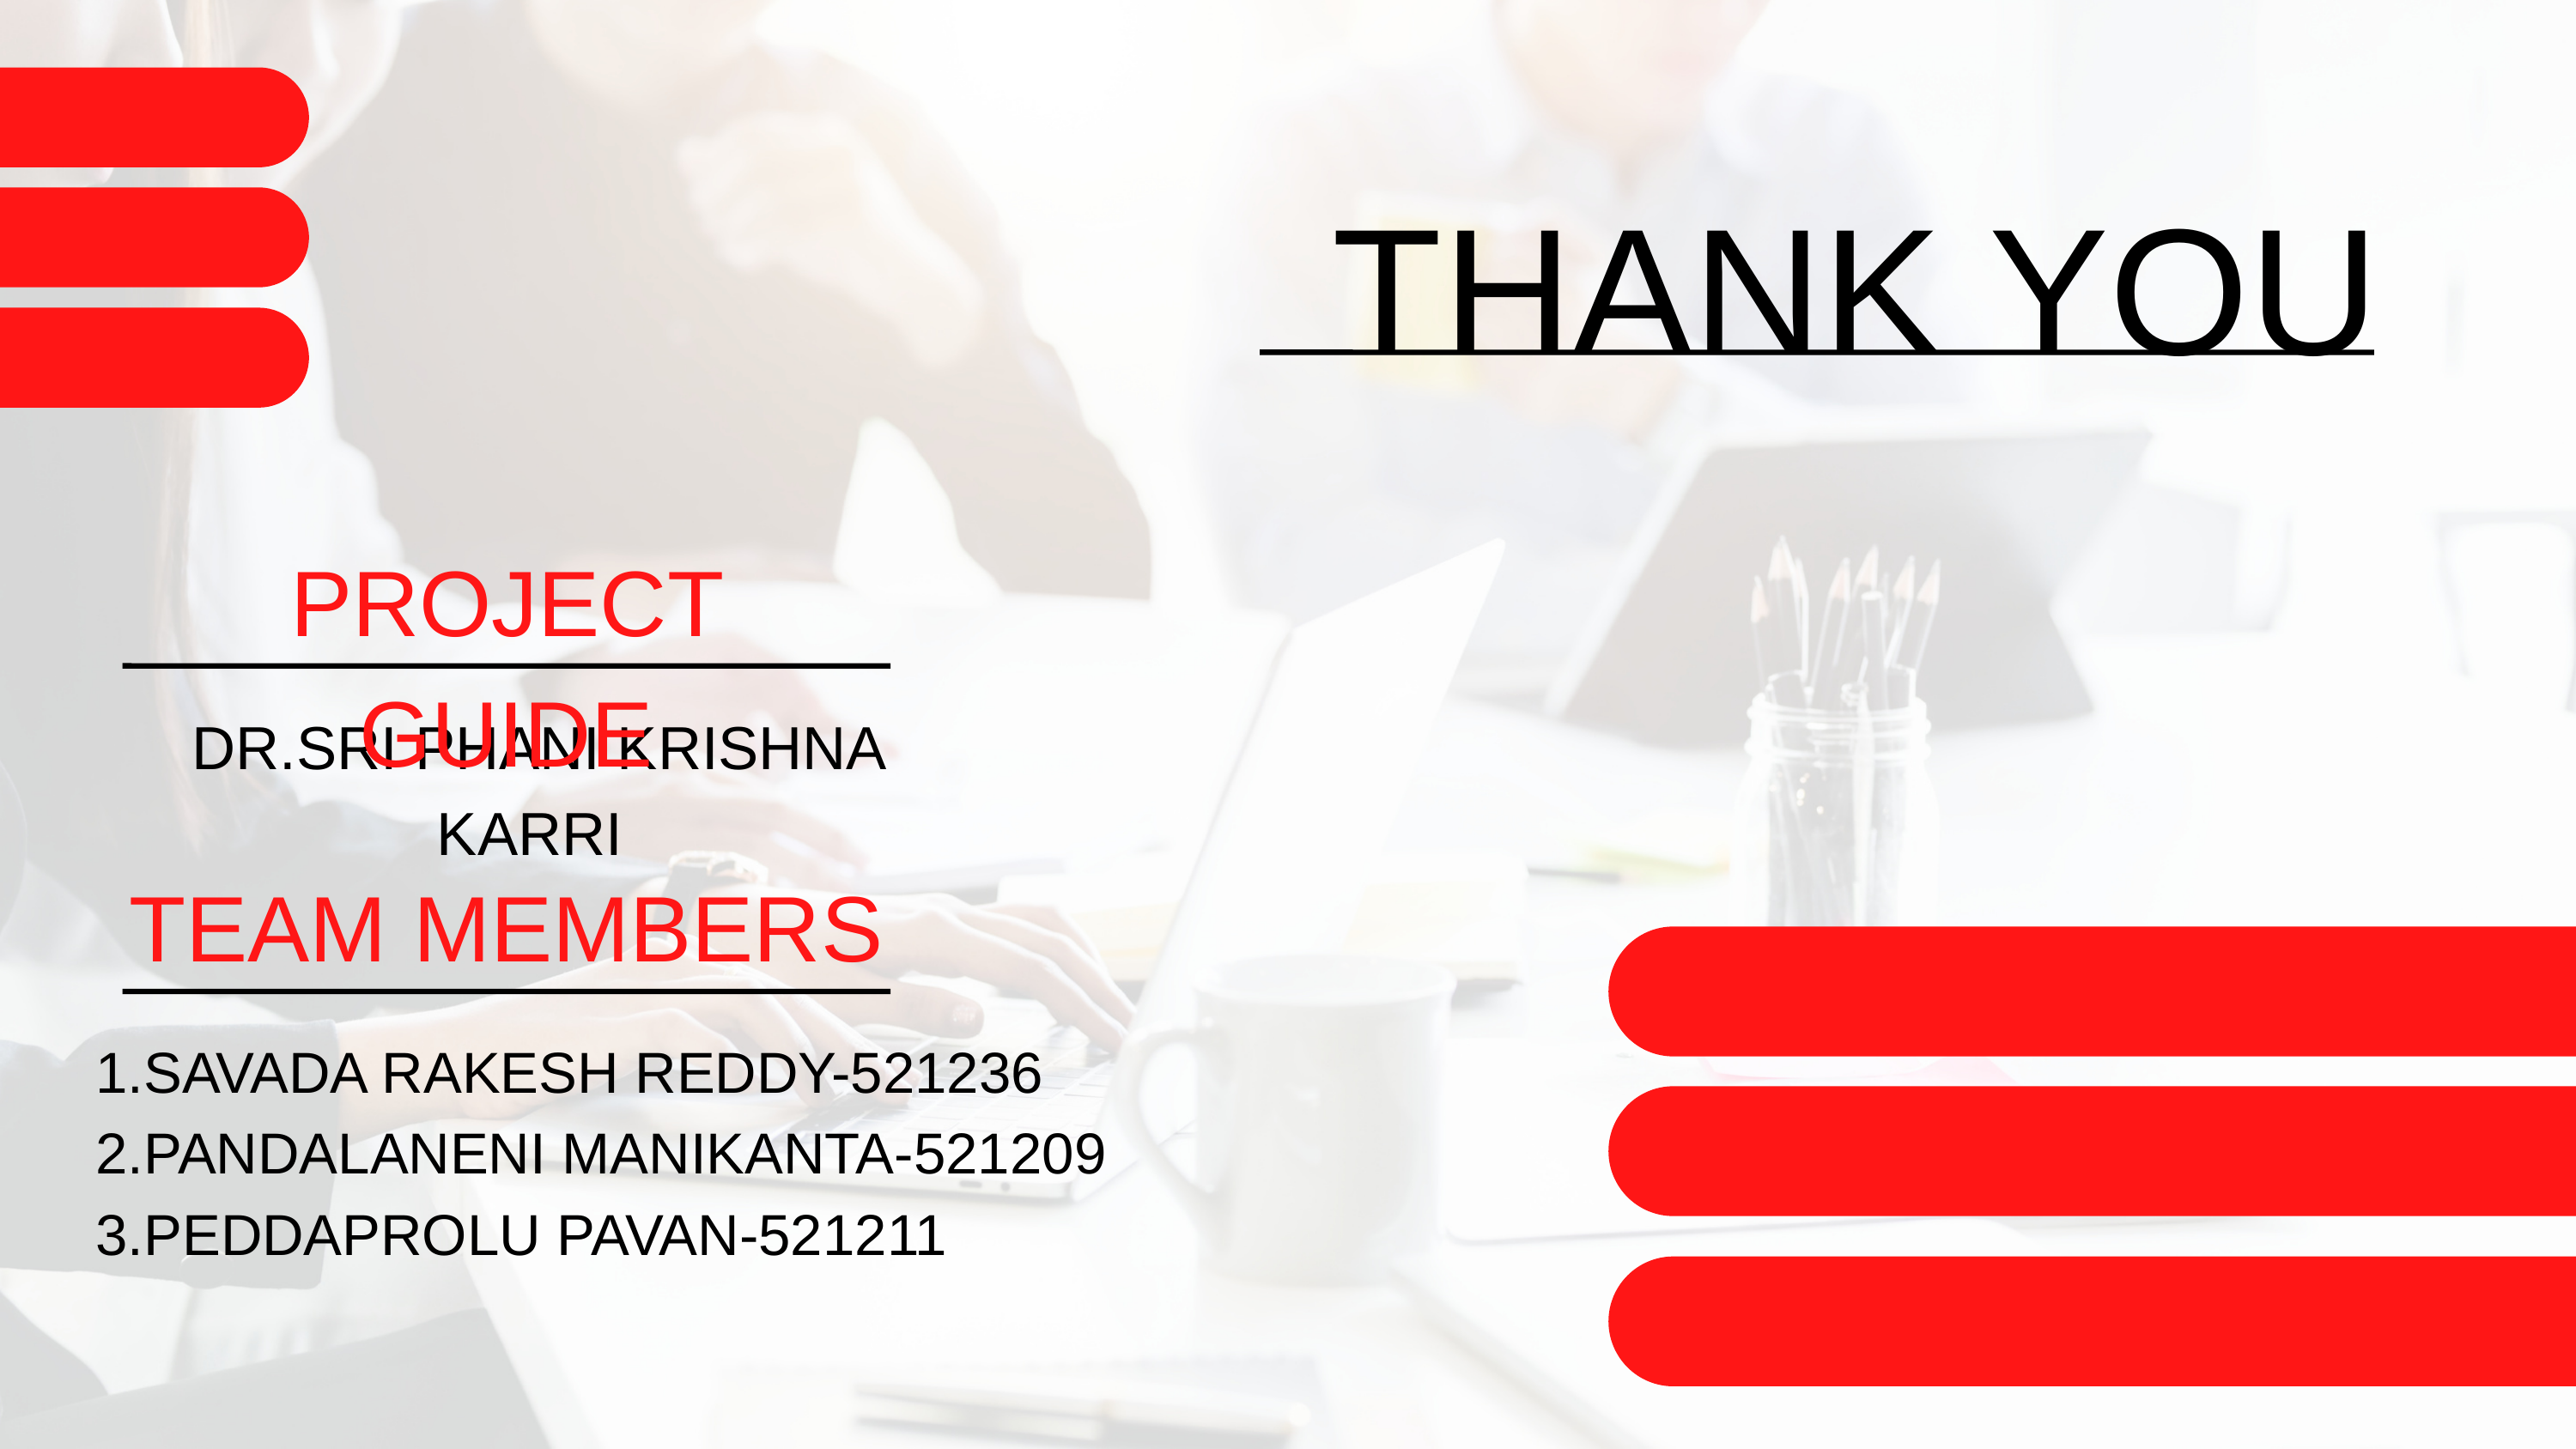

THANK YOU

PROJECT GUIDE

 DR.SRI PHANI KRISHNA KARRI

TEAM MEMBERS

1.SAVADA RAKESH REDDY-521236
2.PANDALANENI MANIKANTA-521209
3.PEDDAPROLU PAVAN-521211